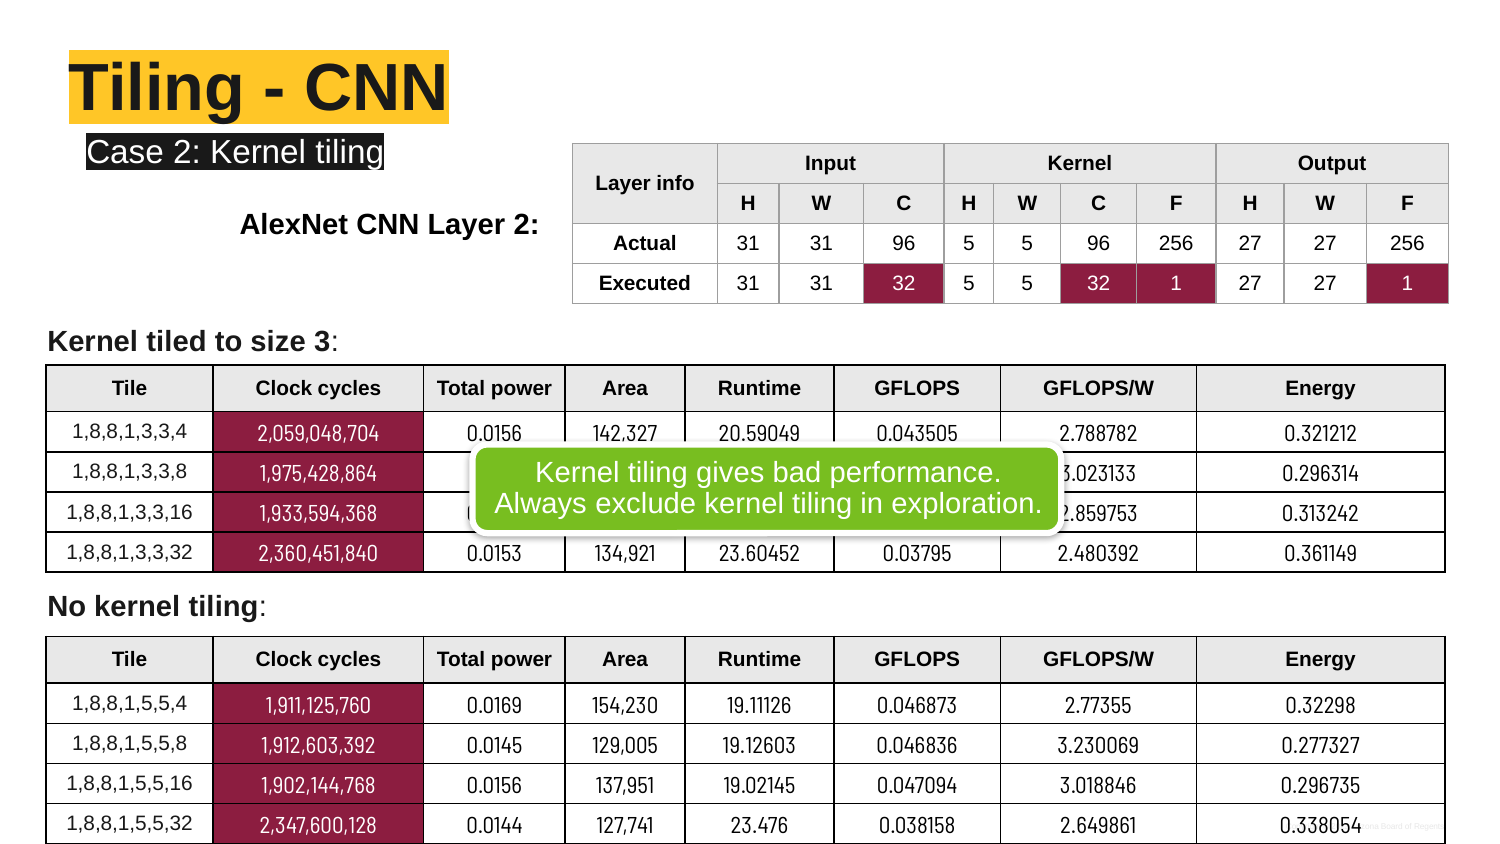

# Tiling - CNN
Case 2: Kernel tiling
| Layer info | Input |  |  | Kernel |  |  |  | Output |  |  |
| --- | --- | --- | --- | --- | --- | --- | --- | --- | --- | --- |
|  | H | W | C | H | W | C | F | H | W | F |
| Actual | 31 | 31 | 96 | 5 | 5 | 96 | 256 | 27 | 27 | 256 |
| Executed | 31 | 31 | 32 | 5 | 5 | 32 | 1 | 27 | 27 | 1 |
AlexNet CNN Layer 2:
Kernel tiled to size 3:
| Tile | Clock cycles | Total power | Area | Runtime | GFLOPS | GFLOPS/W | Energy |
| --- | --- | --- | --- | --- | --- | --- | --- |
| 1,8,8,1,3,3,4 | 2,059,048,704 | 0.0156 | 142,327 | 20.59049 | 0.043505 | 2.788782 | 0.321212 |
| 1,8,8,1,3,3,8 | 1,975,428,864 | 0.015 | 132,551 | 19.75429 | 0.045347 | 3.023133 | 0.296314 |
| 1,8,8,1,3,3,16 | 1,933,594,368 | 0.0162 | 144,709 | 19.33594 | 0.046328 | 2.859753 | 0.313242 |
| 1,8,8,1,3,3,32 | 2,360,451,840 | 0.0153 | 134,921 | 23.60452 | 0.03795 | 2.480392 | 0.361149 |
Kernel tiling gives bad performance. Always exclude kernel tiling in exploration.
No kernel tiling:
| Tile | Clock cycles | Total power | Area | Runtime | GFLOPS | GFLOPS/W | Energy |
| --- | --- | --- | --- | --- | --- | --- | --- |
| 1,8,8,1,5,5,4 | 1,911,125,760 | 0.0169 | 154,230 | 19.11126 | 0.046873 | 2.77355 | 0.32298 |
| 1,8,8,1,5,5,8 | 1,912,603,392 | 0.0145 | 129,005 | 19.12603 | 0.046836 | 3.230069 | 0.277327 |
| 1,8,8,1,5,5,16 | 1,902,144,768 | 0.0156 | 137,951 | 19.02145 | 0.047094 | 3.018846 | 0.296735 |
| 1,8,8,1,5,5,32 | 2,347,600,128 | 0.0144 | 127,741 | 23.476 | 0.038158 | 2.649861 | 0.338054 |